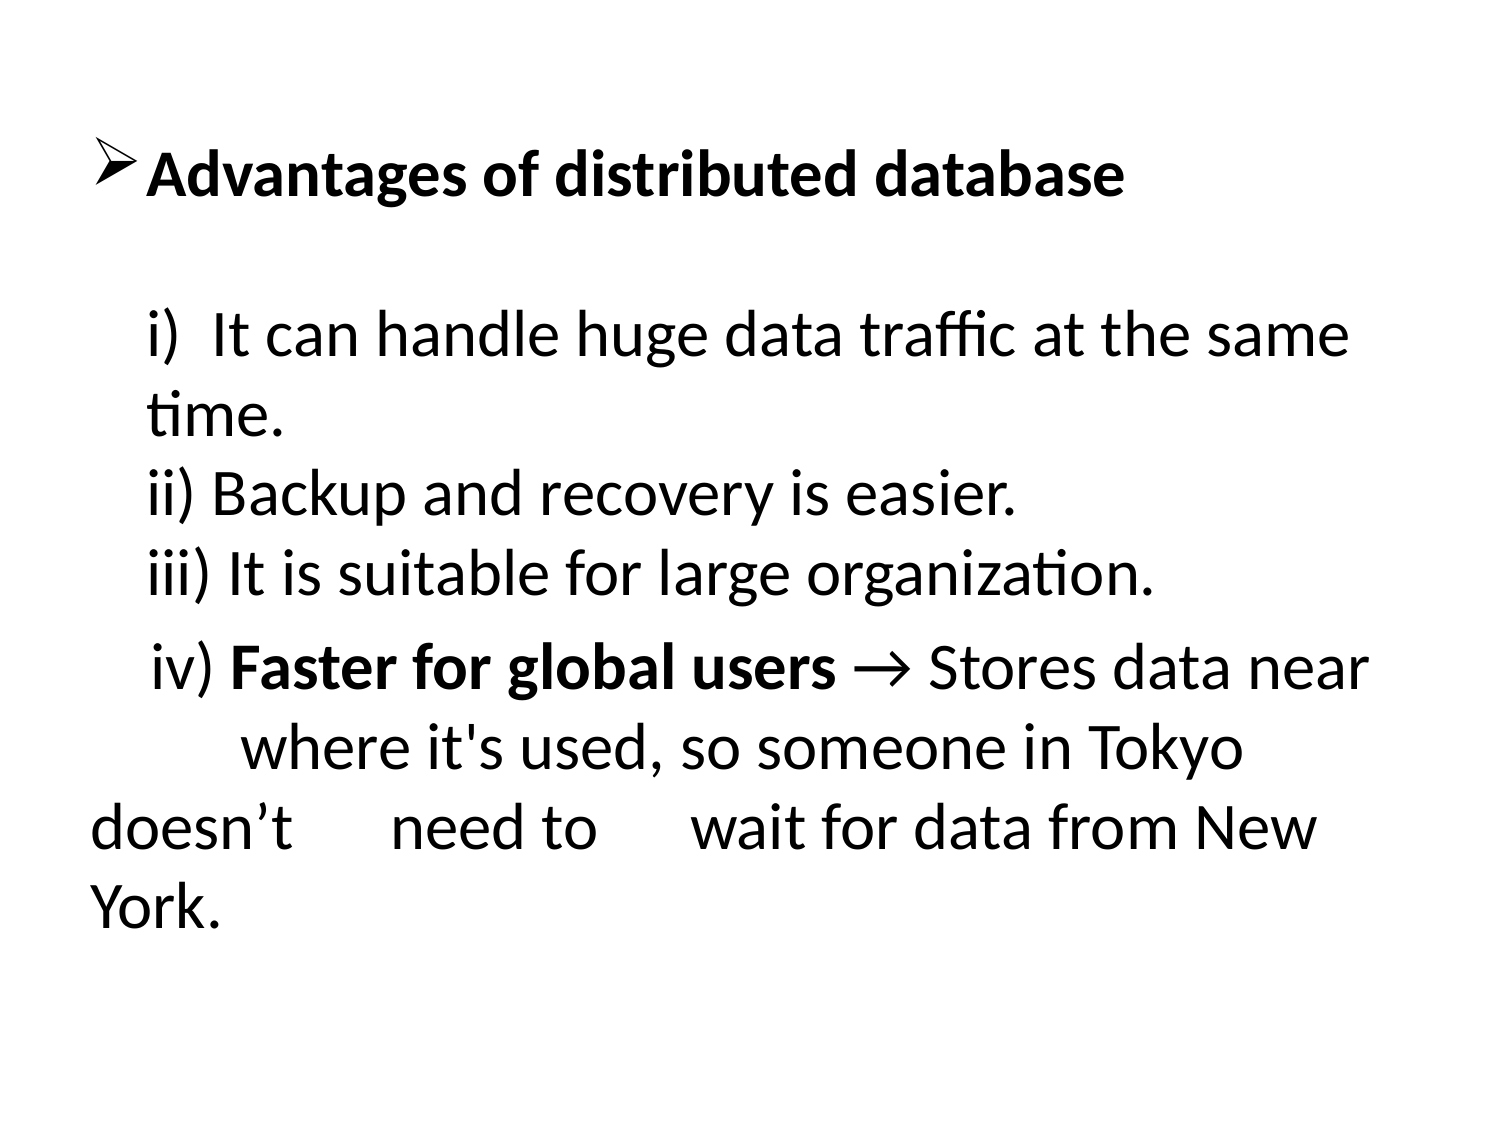

Advantages of distributed database
i)  It can handle huge data traffic at the same time.
ii) Backup and recovery is easier.
iii) It is suitable for large organization.
    iv) Faster for global users → Stores data near 	where it's used, so someone in Tokyo doesn’t 	need to 	wait for data from New York.